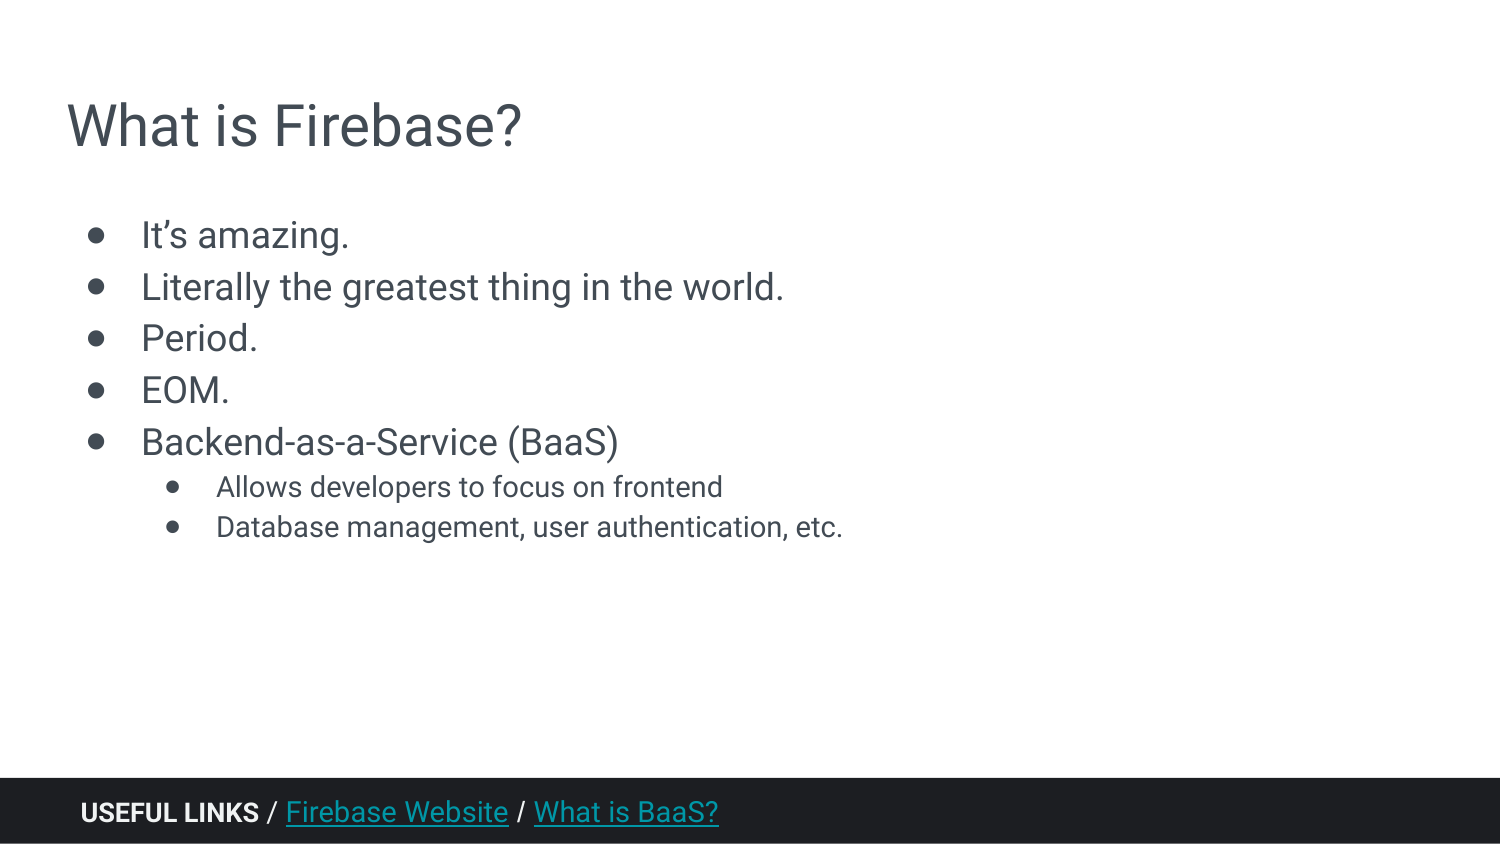

# What is Firebase?
It’s amazing.
Literally the greatest thing in the world.
Period.
EOM.
Backend-as-a-Service (BaaS)
Allows developers to focus on frontend
Database management, user authentication, etc.
USEFUL LINKS / Firebase Website / What is BaaS?